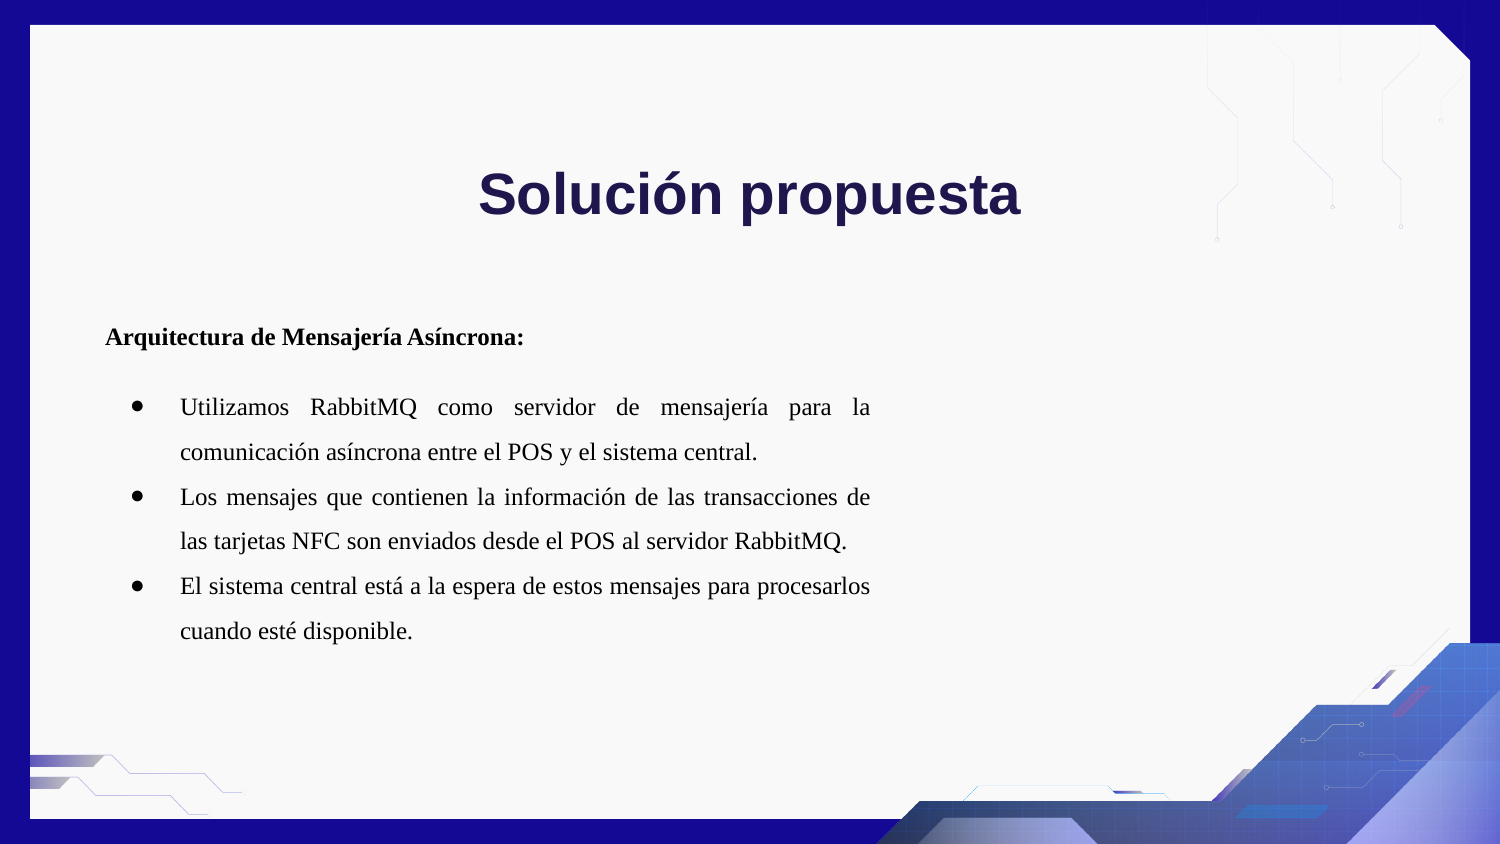

# Solución propuesta

Arquitectura de Mensajería Asíncrona:
Utilizamos RabbitMQ como servidor de mensajería para la comunicación asíncrona entre el POS y el sistema central.
Los mensajes que contienen la información de las transacciones de las tarjetas NFC son enviados desde el POS al servidor RabbitMQ.
El sistema central está a la espera de estos mensajes para procesarlos cuando esté disponible.